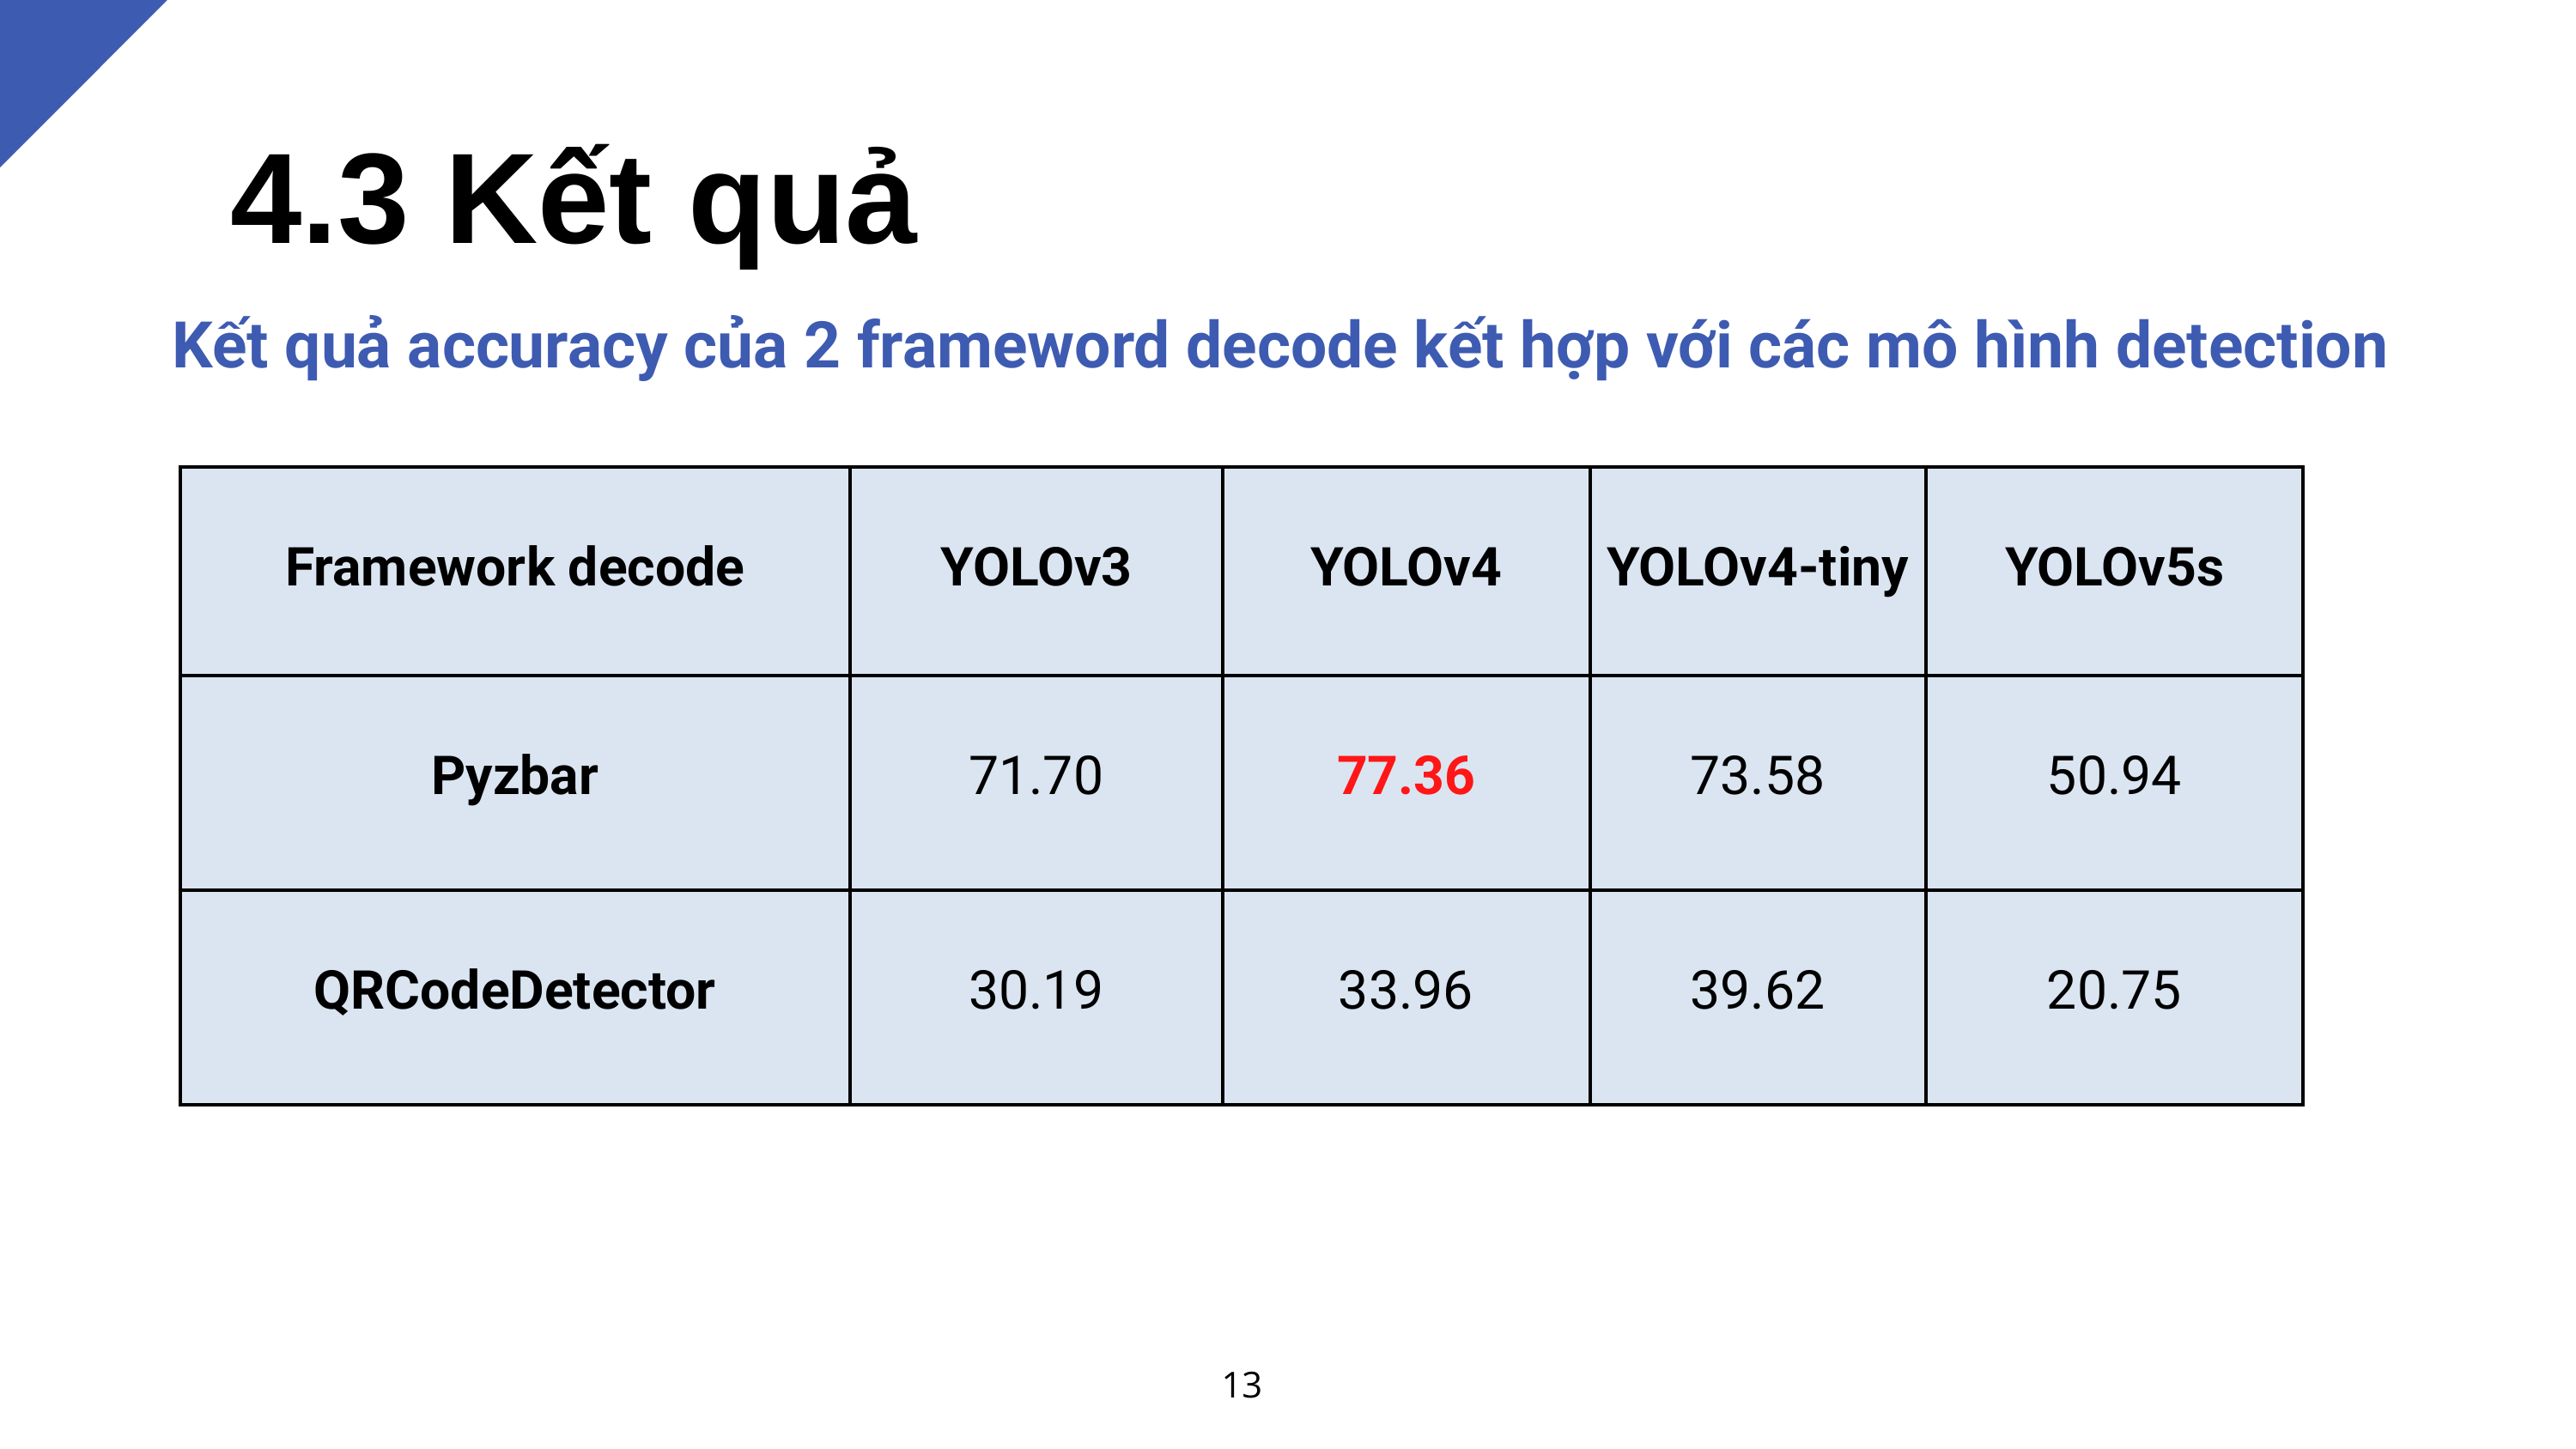

4.3 Kết quả
Kết quả accuracy của 2 frameword decode kết hợp với các mô hình detection
| Framework decode | YOLOv3 | YOLOv4 | YOLOv4-tiny | YOLOv5s |
| --- | --- | --- | --- | --- |
| Pyzbar | 71.70 | 77.36 | 73.58 | 50.94 |
| QRCodeDetector | 30.19 | 33.96 | 39.62 | 20.75 |
13